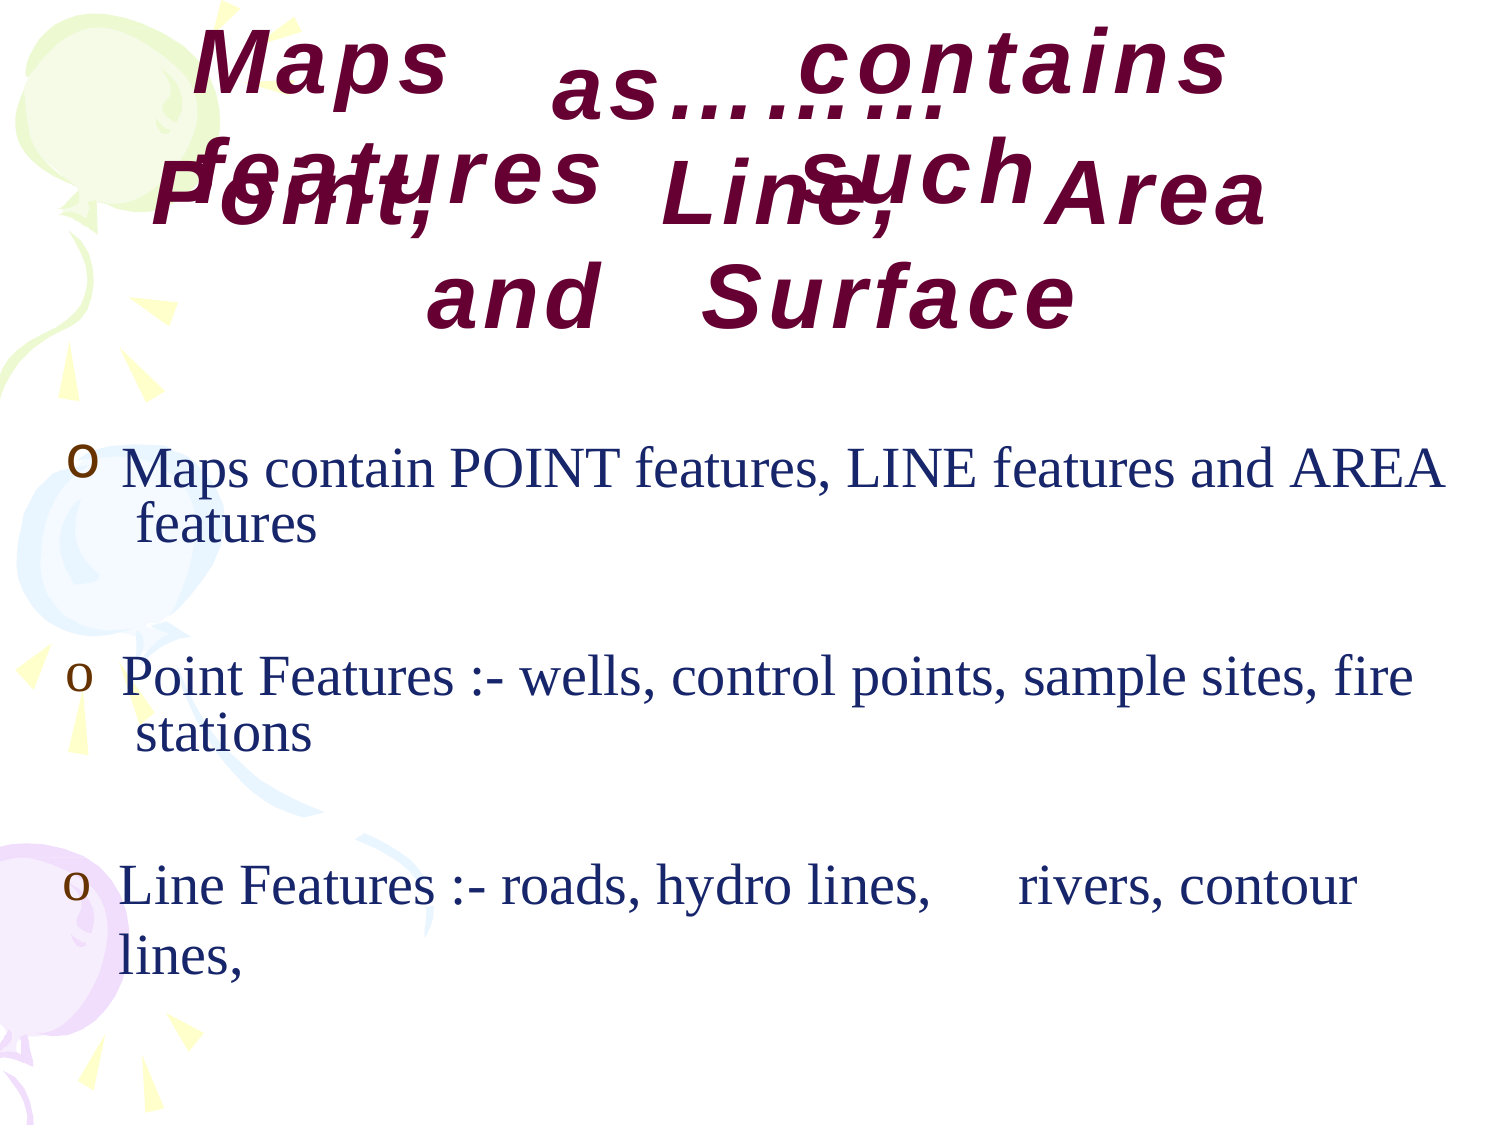

# Maps	contains	features	such

as………
Point,	Line,	Area	and	Surface

Maps contain POINT features, LINE features and AREA  features

Point Features :- wells, control points, sample sites, fire  stations

Line Features :- roads, hydro lines,	rivers, contour lines,

Area Features:-urban areas, water bodies, soil/rock units,  forest areas